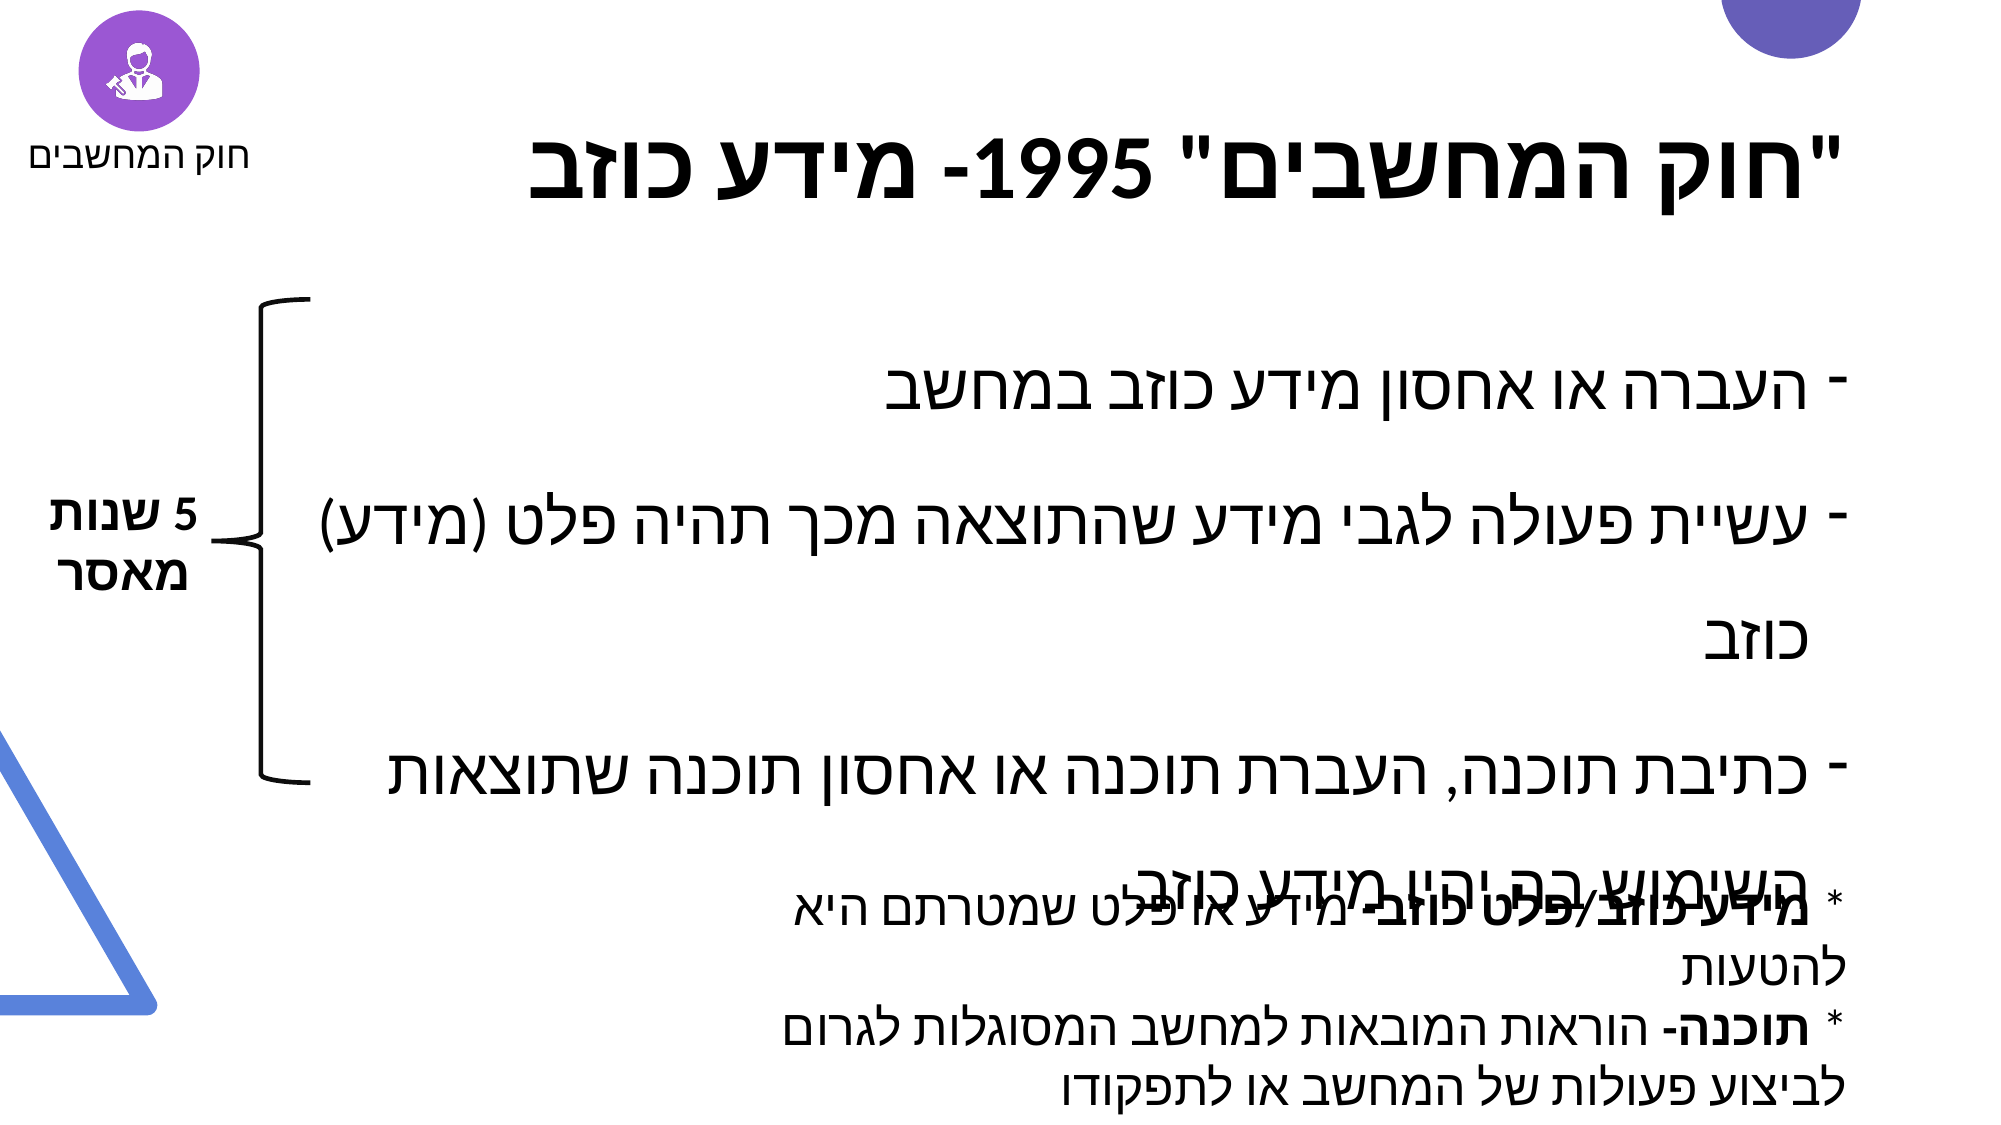

חוק המחשבים
# "חוק המחשבים" 1995- מידע כוזב

העברה או אחסון מידע כוזב במחשב
עשיית פעולה לגבי מידע שהתוצאה מכך תהיה פלט (מידע) כוזב
כתיבת תוכנה, העברת תוכנה או אחסון תוכנה שתוצאות השימוש בה יהיו מידע כוזב
5 שנות מאסר
* מידע כוזב/פלט כוזב- מידע או פלט שמטרתם היא להטעות
* תוכנה- הוראות המובאות למחשב המסוגלות לגרום לביצוע פעולות של המחשב או לתפקודו